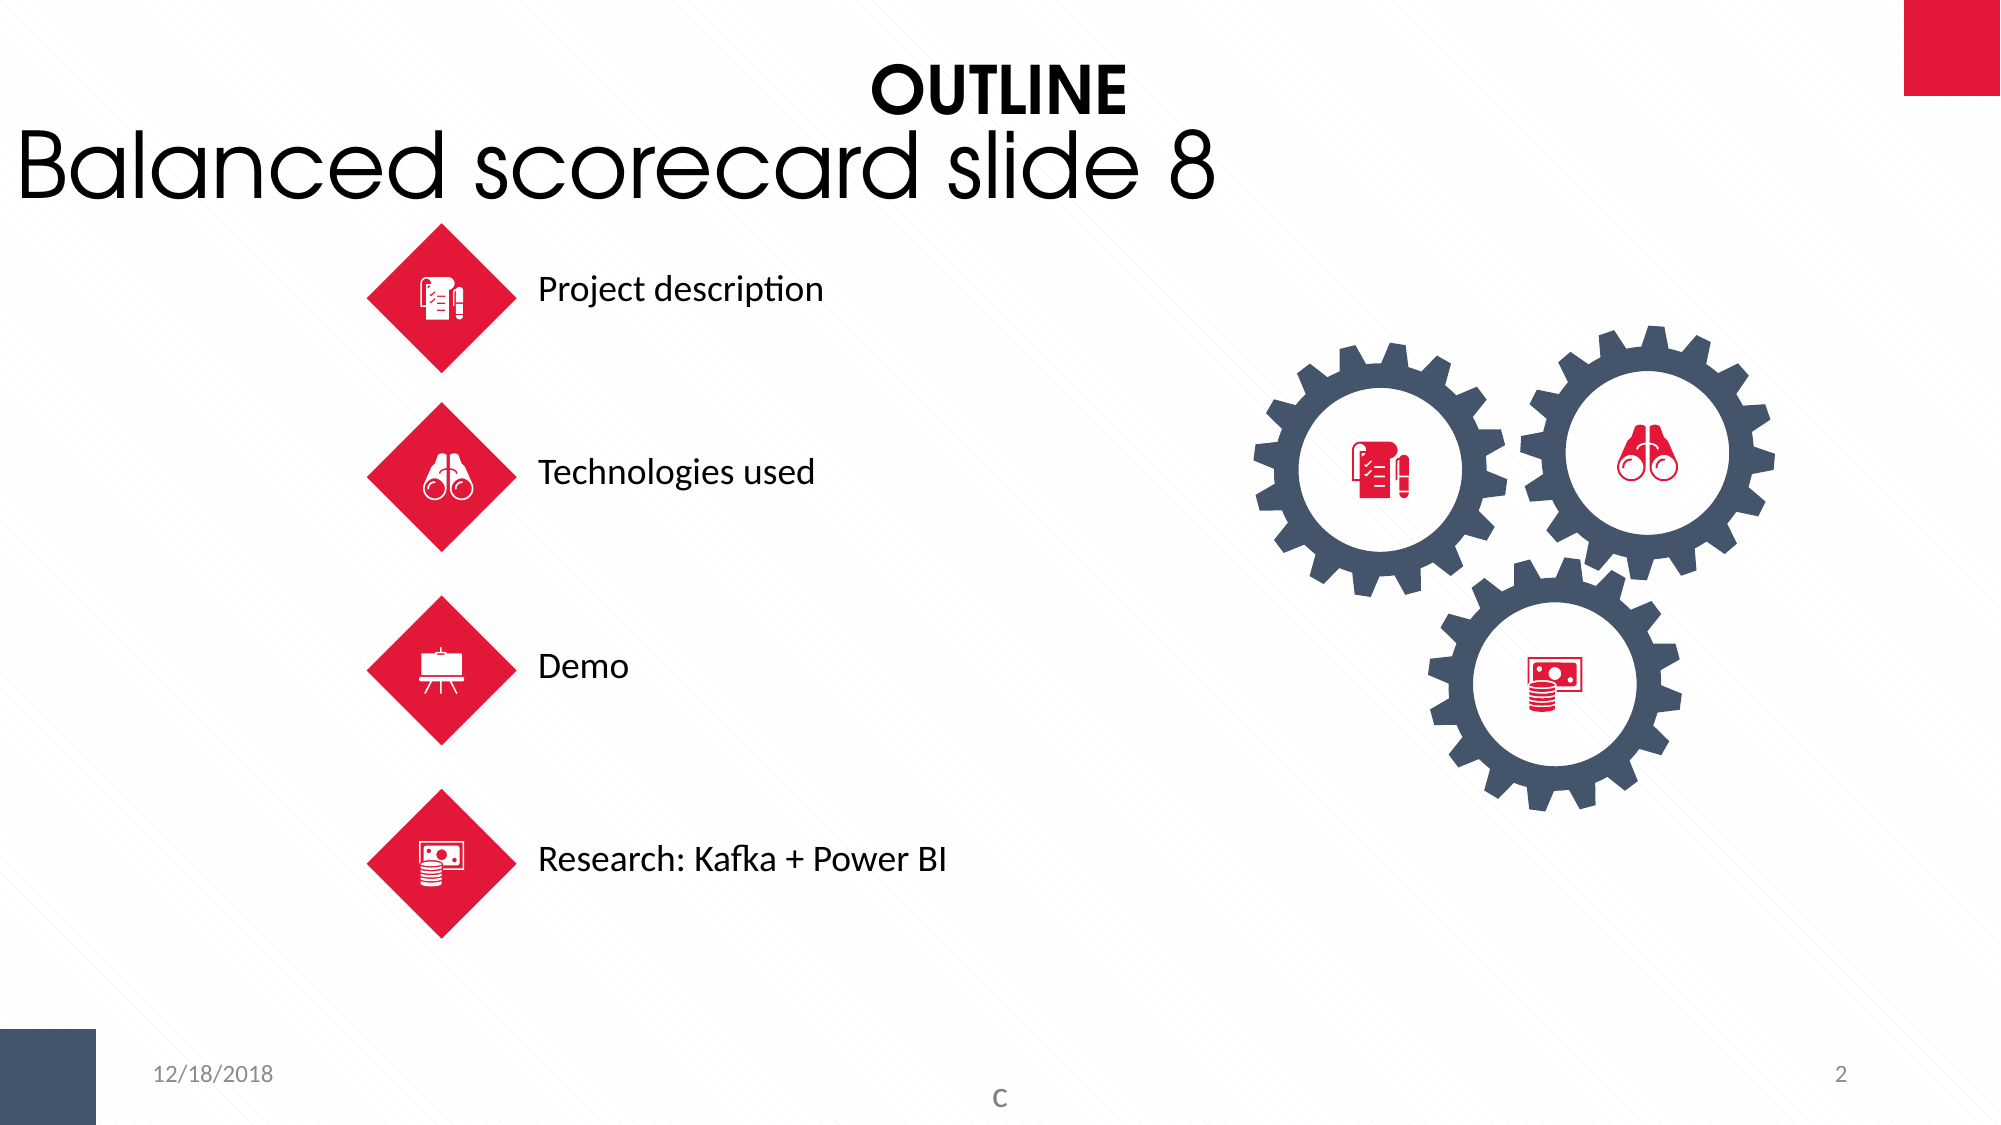

OUTLINE
Balanced scorecard slide 8

Project description

Technologies used

Demo

Research: Kafka + Power BI

12/18/2018
2
c